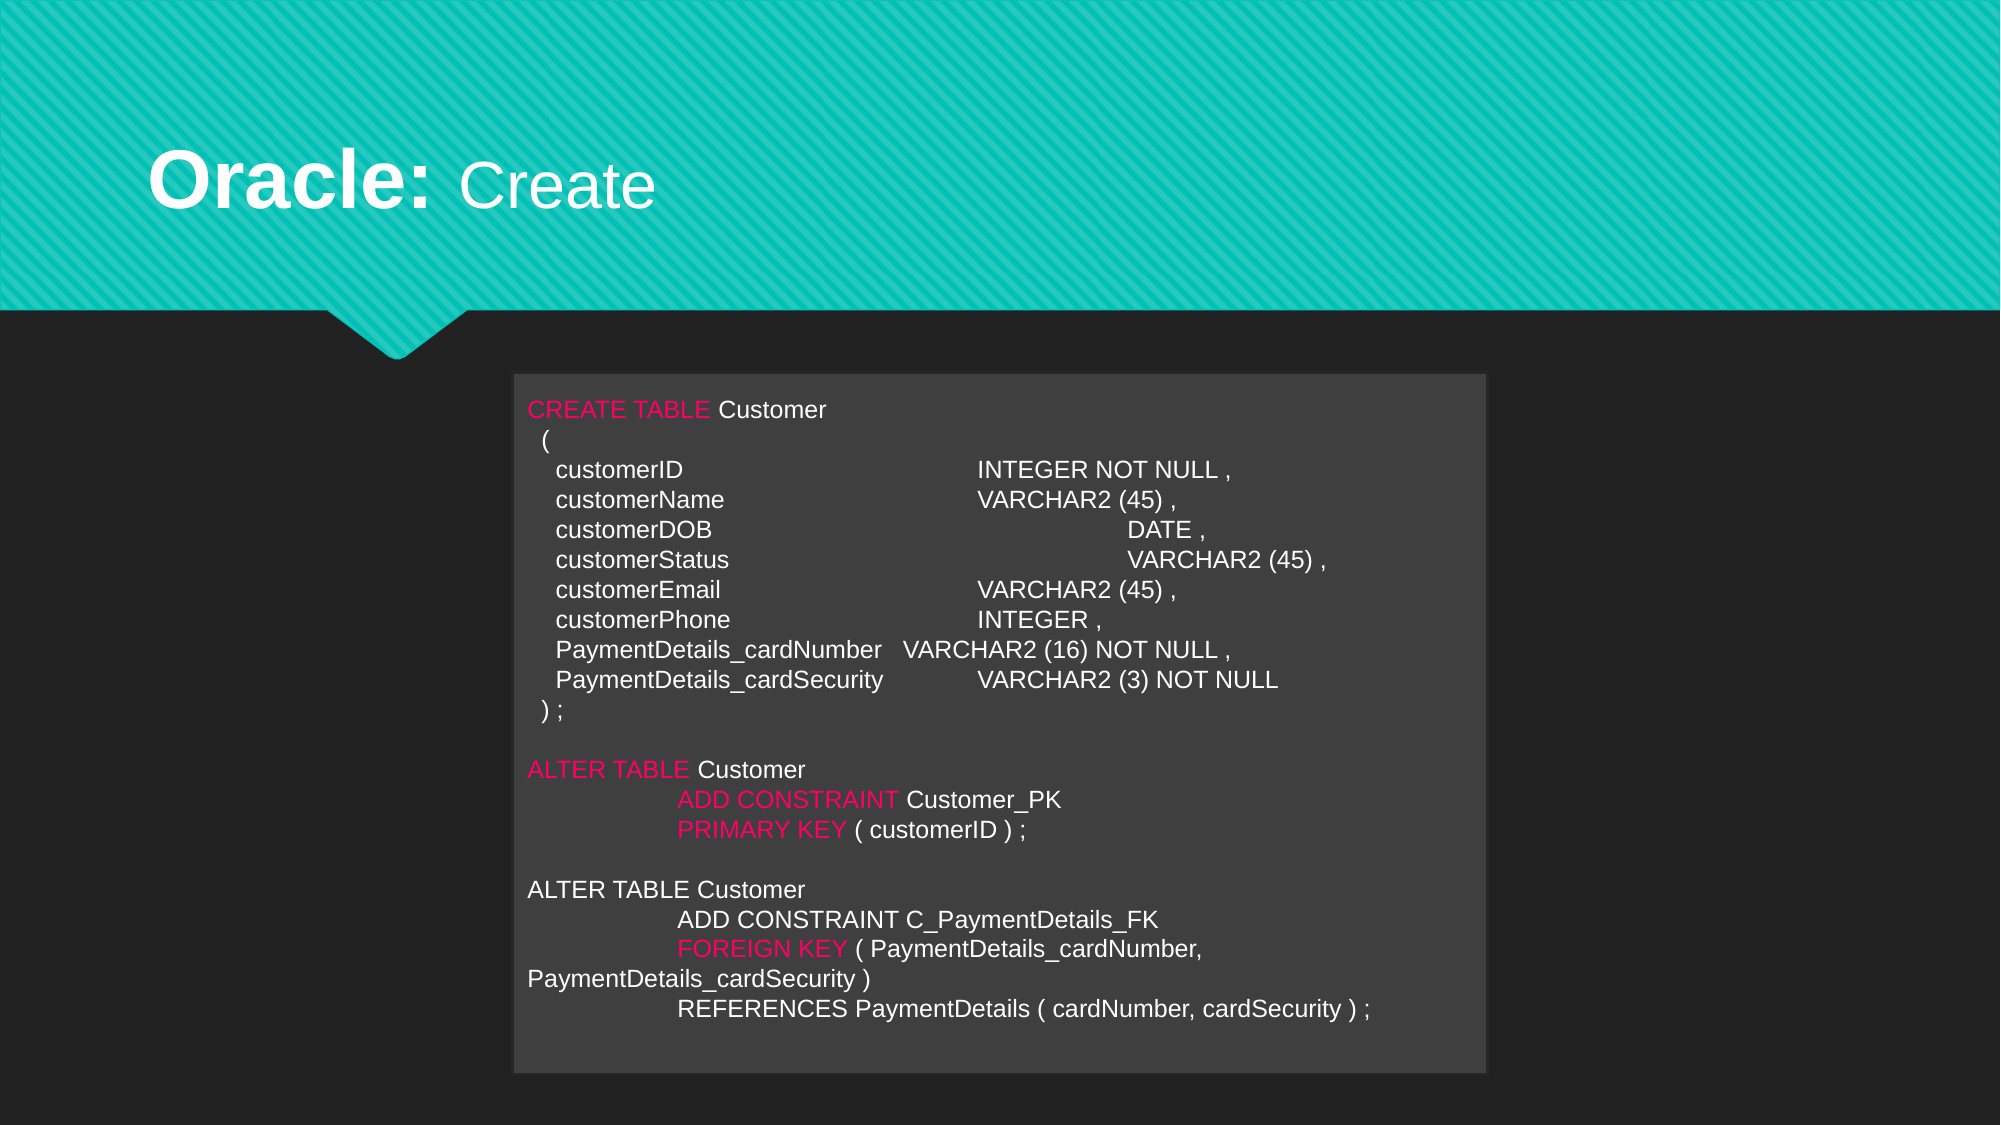

# Oracle: Create
CREATE TABLE Customer
  (
    customerID                 		INTEGER NOT NULL ,
    customerName                	VARCHAR2 (45) ,
    customerDOB                 		DATE ,
    customerStatus              		VARCHAR2 (45) ,
    customerEmail               		VARCHAR2 (45) ,
    customerPhone               	INTEGER ,
    PaymentDetails_cardNumber   VARCHAR2 (16) NOT NULL ,
    PaymentDetails_cardSecurity 	VARCHAR2 (3) NOT NULL
  ) ;

ALTER TABLE Customer
	ADD CONSTRAINT Customer_PK
	PRIMARY KEY ( customerID ) ;

ALTER TABLE Customer
	ADD CONSTRAINT C_PaymentDetails_FK
	FOREIGN KEY ( PaymentDetails_cardNumber, PaymentDetails_cardSecurity )
	REFERENCES PaymentDetails ( cardNumber, cardSecurity ) ;